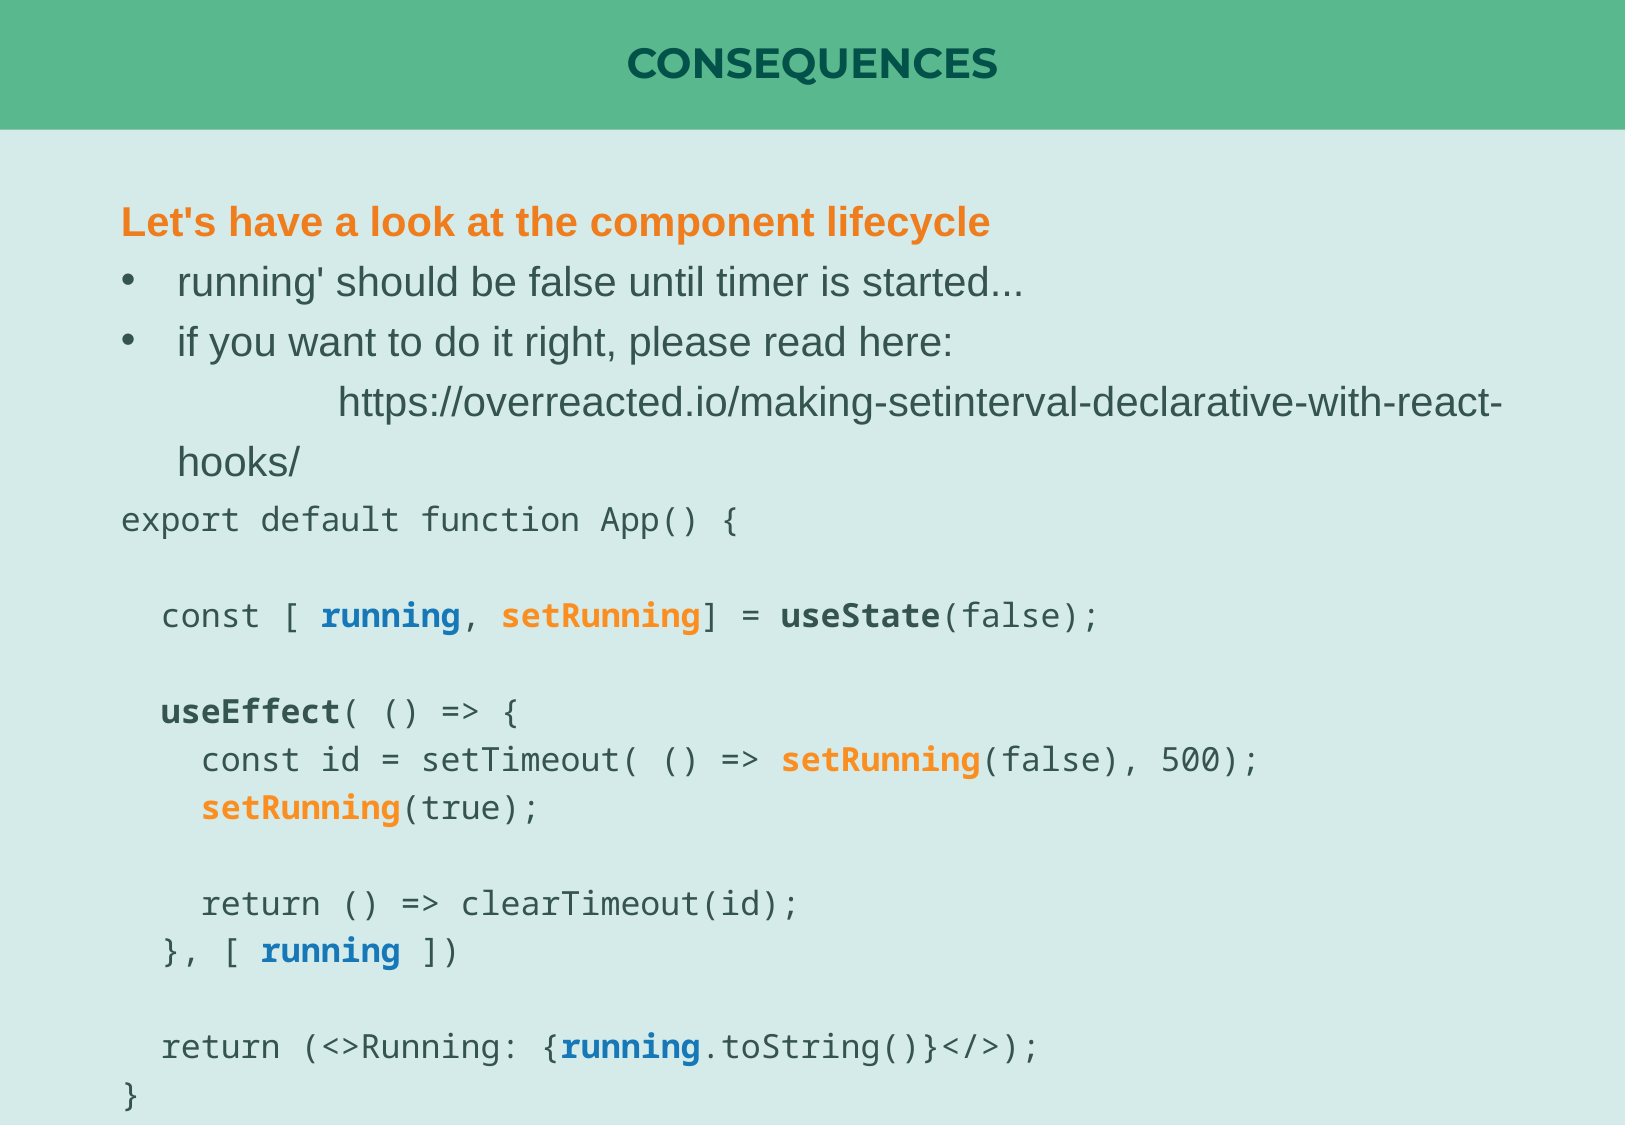

# Consequences
Let's have a look at the component lifecycle
running' should be false until timer is started...
if you want to do it right, please read here:
              https://overreacted.io/making-setinterval-declarative-with-react-hooks/

export default function App() {

  const [ running, setRunning] = useState(false);

  useEffect( () => {
    const id = setTimeout( () => setRunning(false), 500);
    setRunning(true);

    return () => clearTimeout(id);
  }, [ running ])

  return (<>Running: {running.toString()}</>);
}